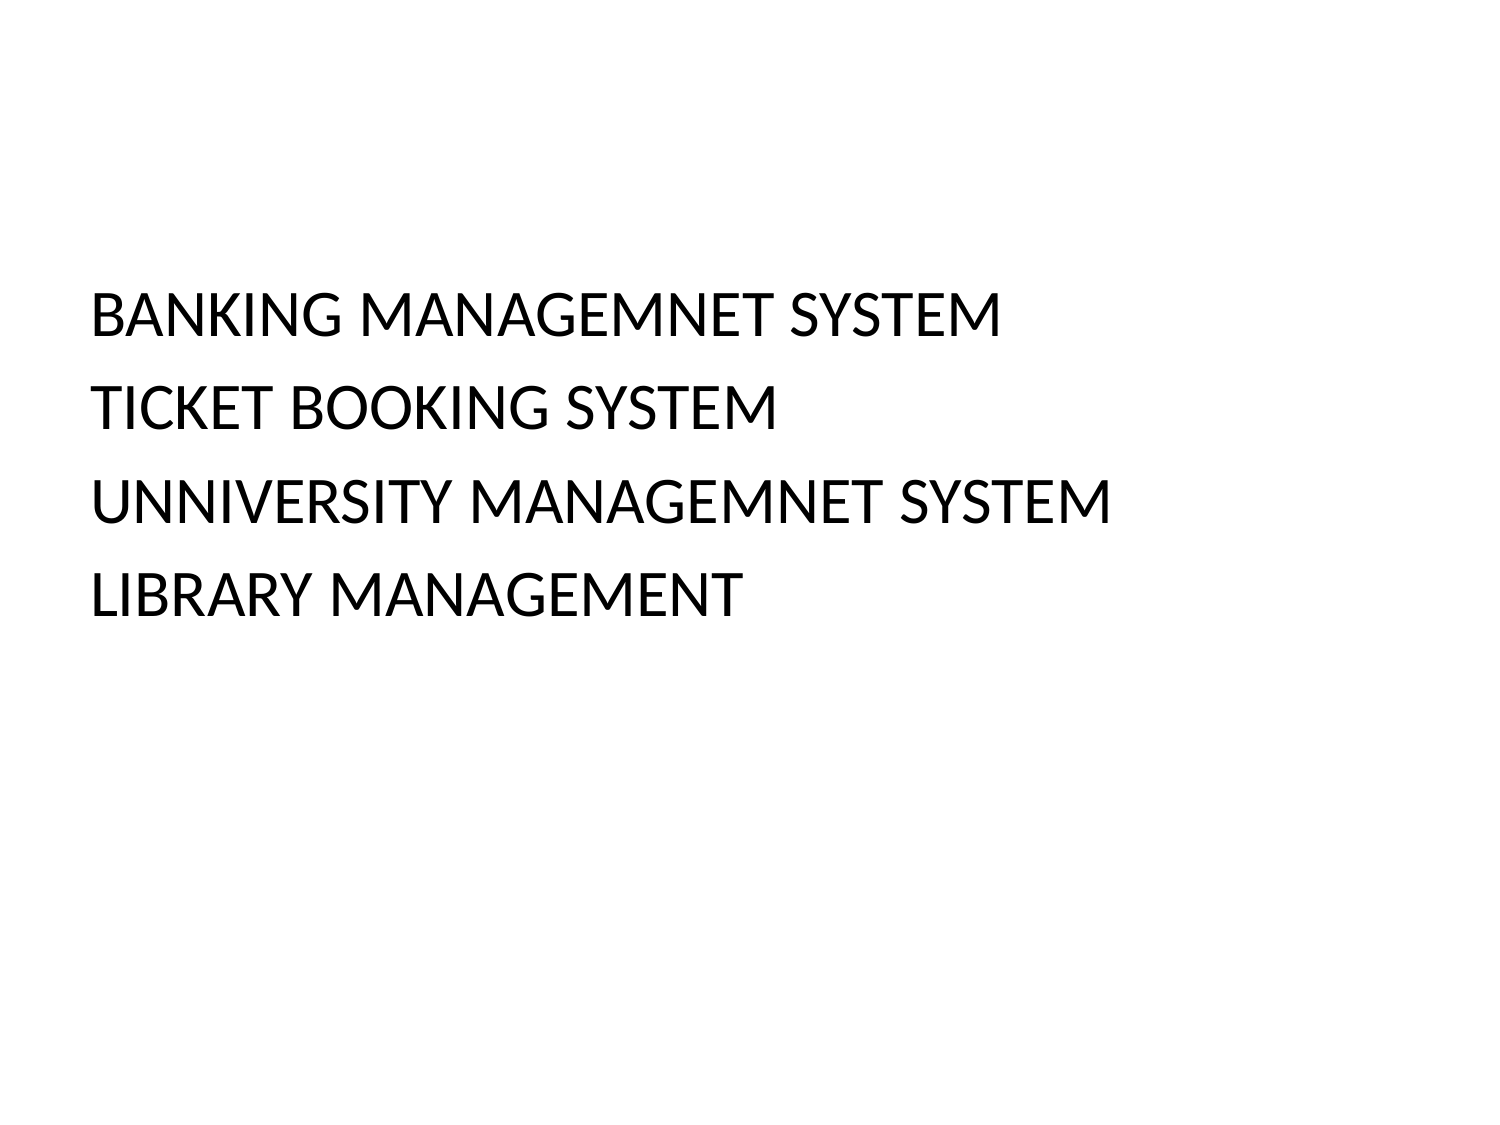

BANKING MANAGEMNET SYSTEM
TICKET BOOKING SYSTEM
UNNIVERSITY MANAGEMNET SYSTEM
LIBRARY MANAGEMENT